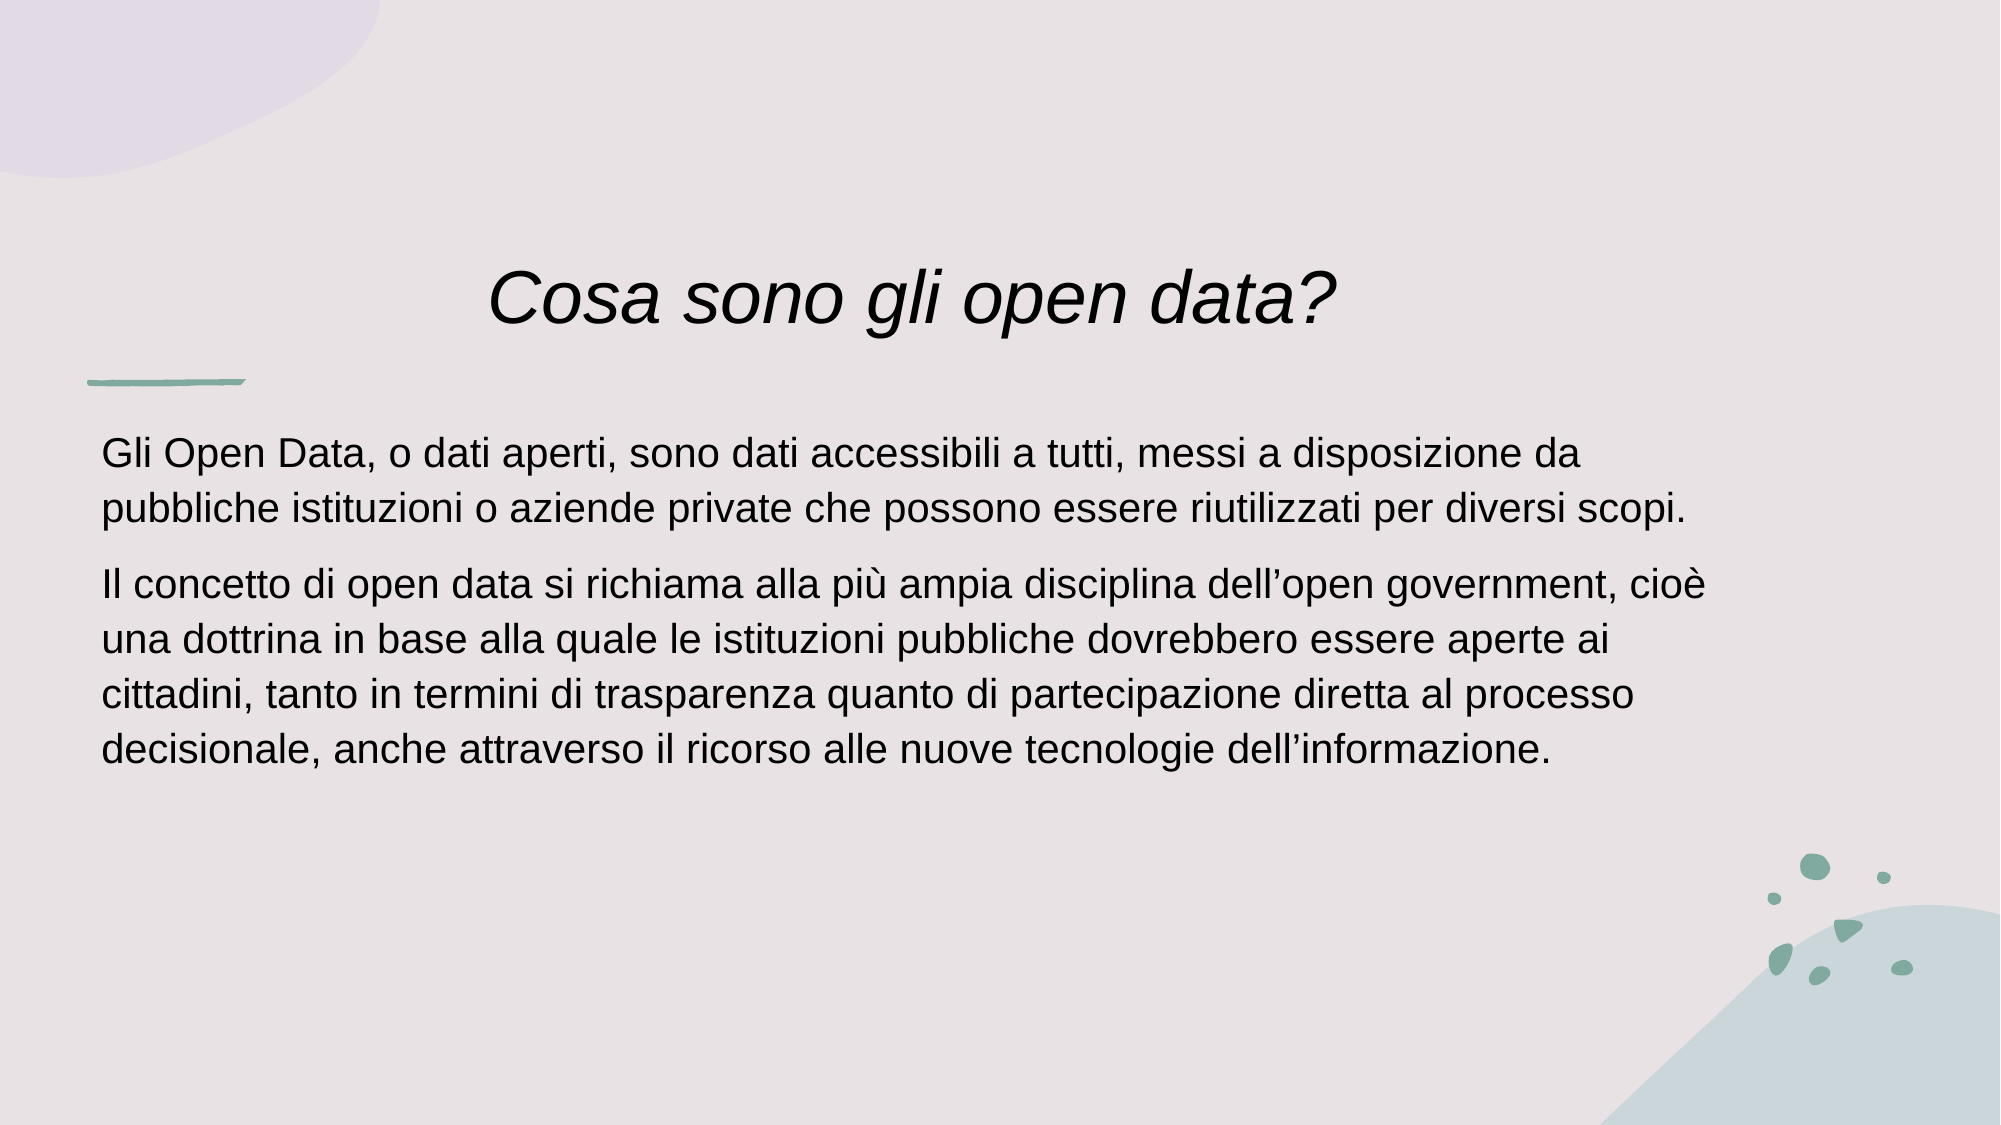

# Cosa sono gli open data?
Gli Open Data, o dati aperti, sono dati accessibili a tutti, messi a disposizione da pubbliche istituzioni o aziende private che possono essere riutilizzati per diversi scopi.
Il concetto di open data si richiama alla più ampia disciplina dell’open government, cioè una dottrina in base alla quale le istituzioni pubbliche dovrebbero essere aperte ai cittadini, tanto in termini di trasparenza quanto di partecipazione diretta al processo decisionale, anche attraverso il ricorso alle nuove tecnologie dell’informazione.